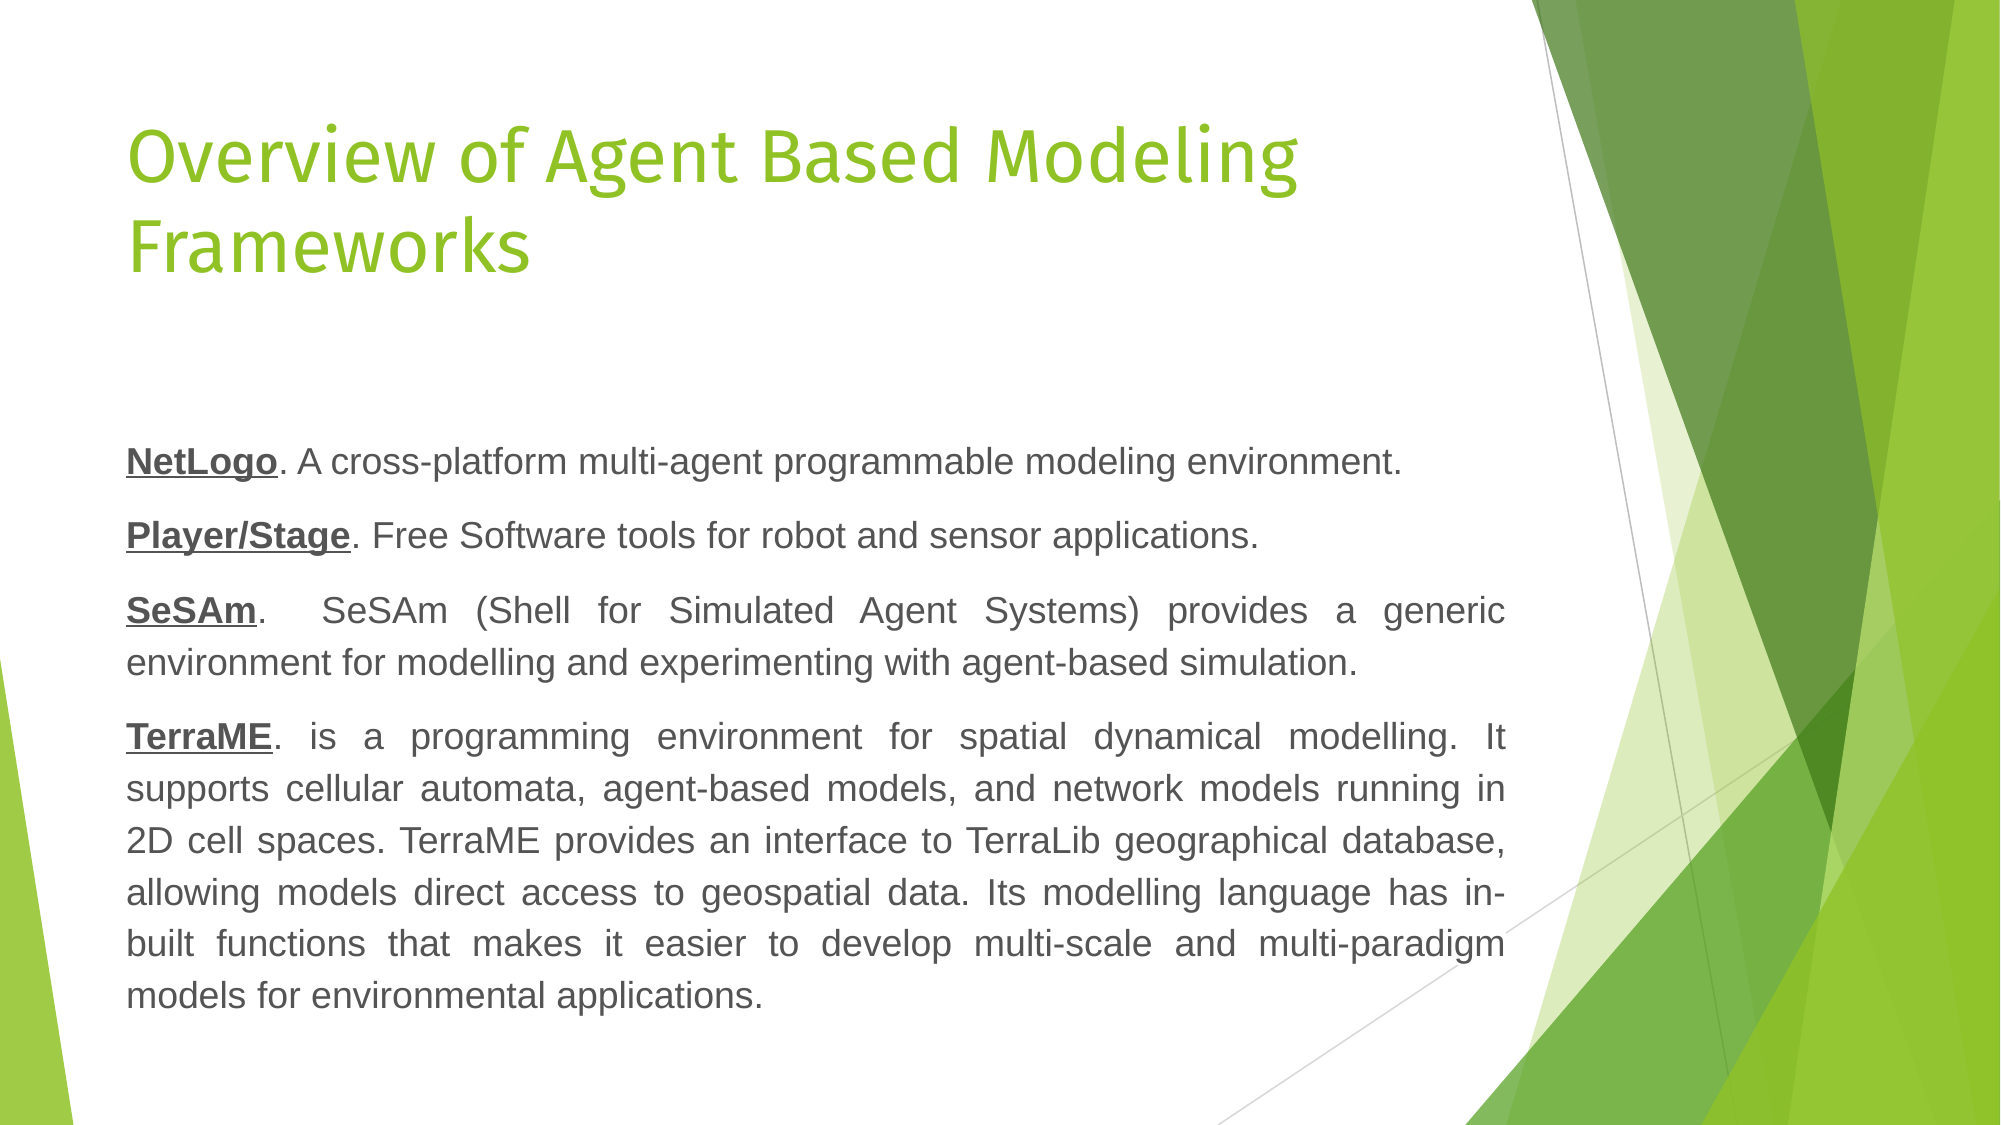

# Overview of Agent Based Modeling Frameworks

NetLogo. A cross-platform multi-agent programmable modeling environment.
Player/Stage. Free Software tools for robot and sensor applications.
SeSAm.  SeSAm (Shell for Simulated Agent Systems) provides a generic environment for modelling and experimenting with agent-based simulation.
TerraME. is a programming environment for spatial dynamical modelling. It supports cellular automata, agent-based models, and network models running in 2D cell spaces. TerraME provides an interface to TerraLib geographical database, allowing models direct access to geospatial data. Its modelling language has in-built functions that makes it easier to develop multi-scale and multi-paradigm models for environmental applications.